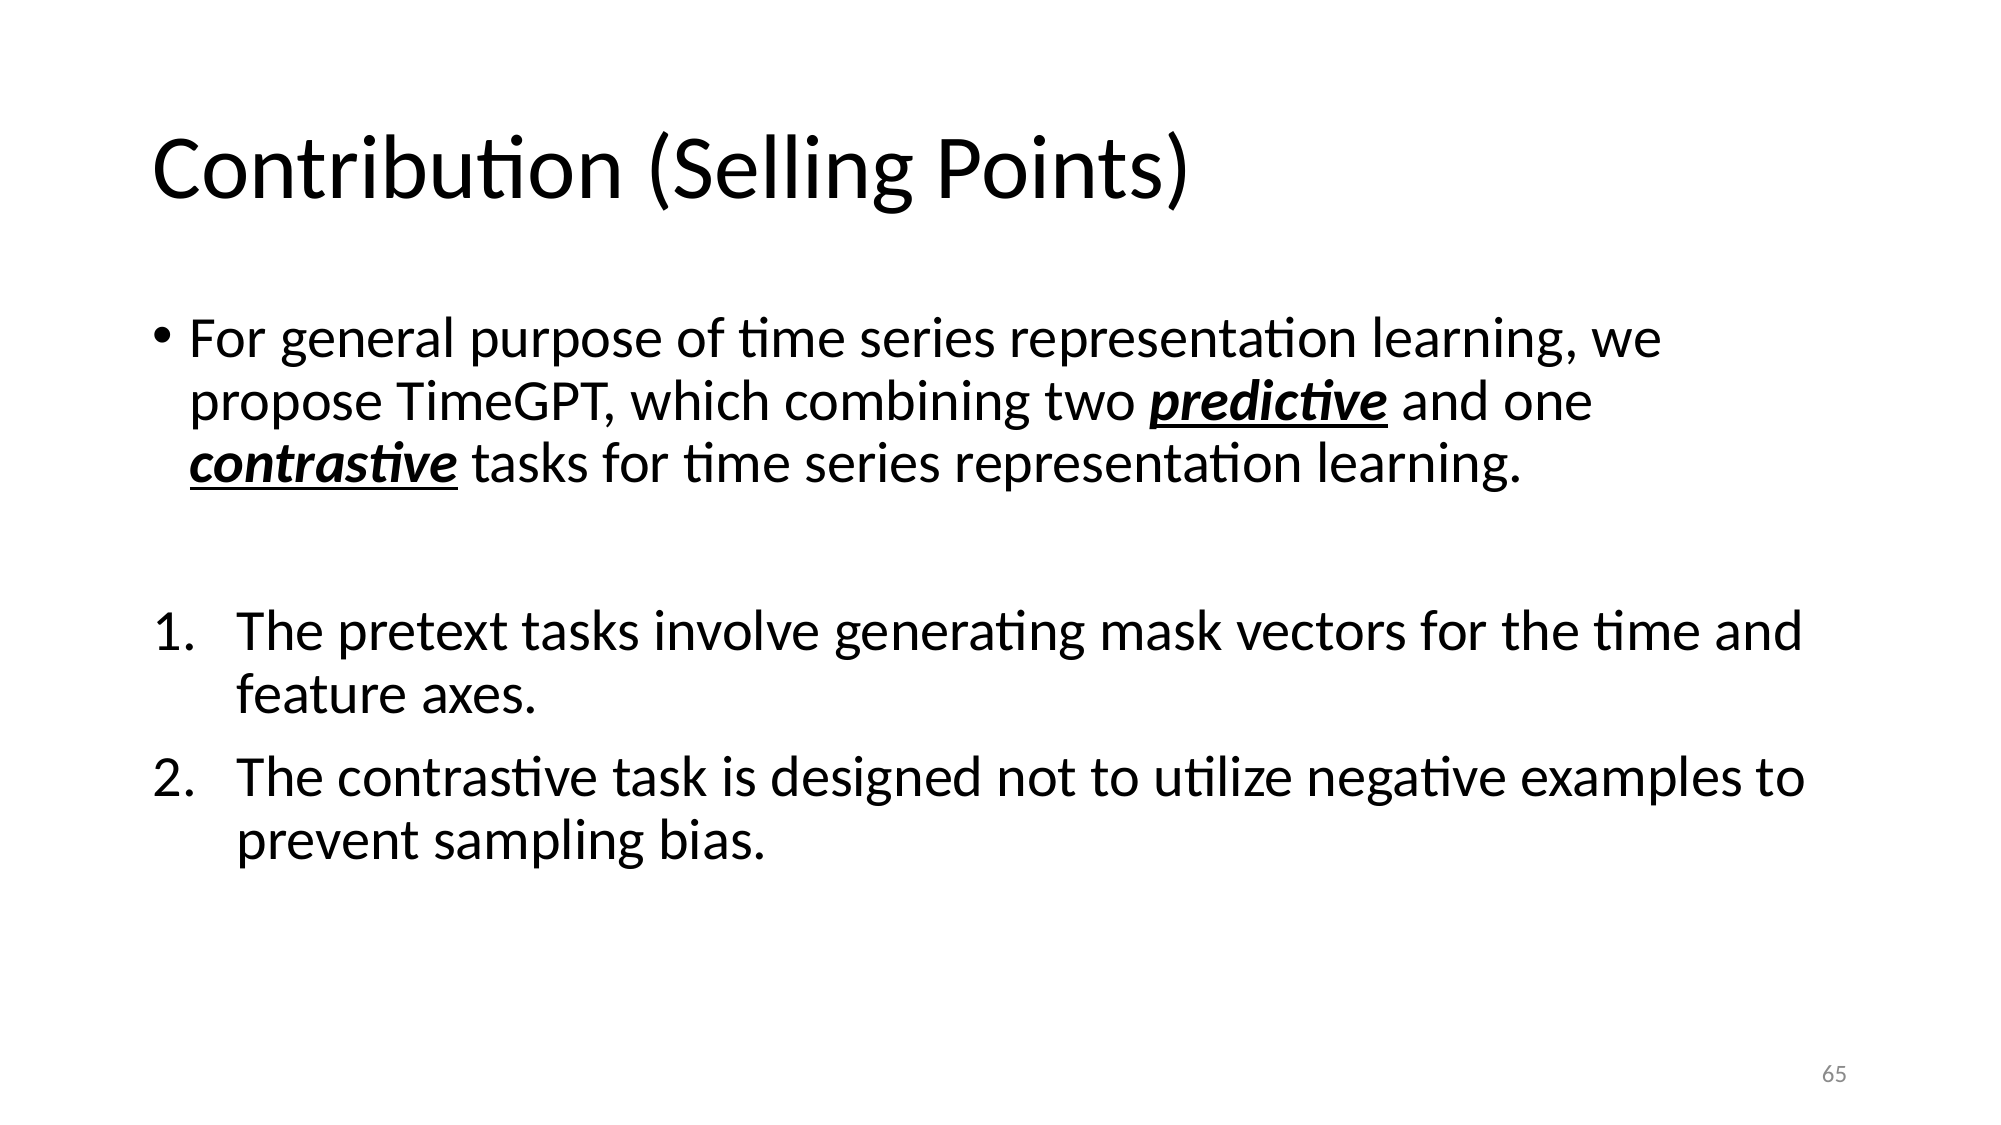

# Contribution (Selling Points)
For general purpose of time series representation learning, we propose TimeGPT, which combining two predictive and one contrastive tasks for time series representation learning.

The pretext tasks involve generating mask vectors for the time and feature axes.
The contrastive task is designed not to utilize negative examples to prevent sampling bias.
65